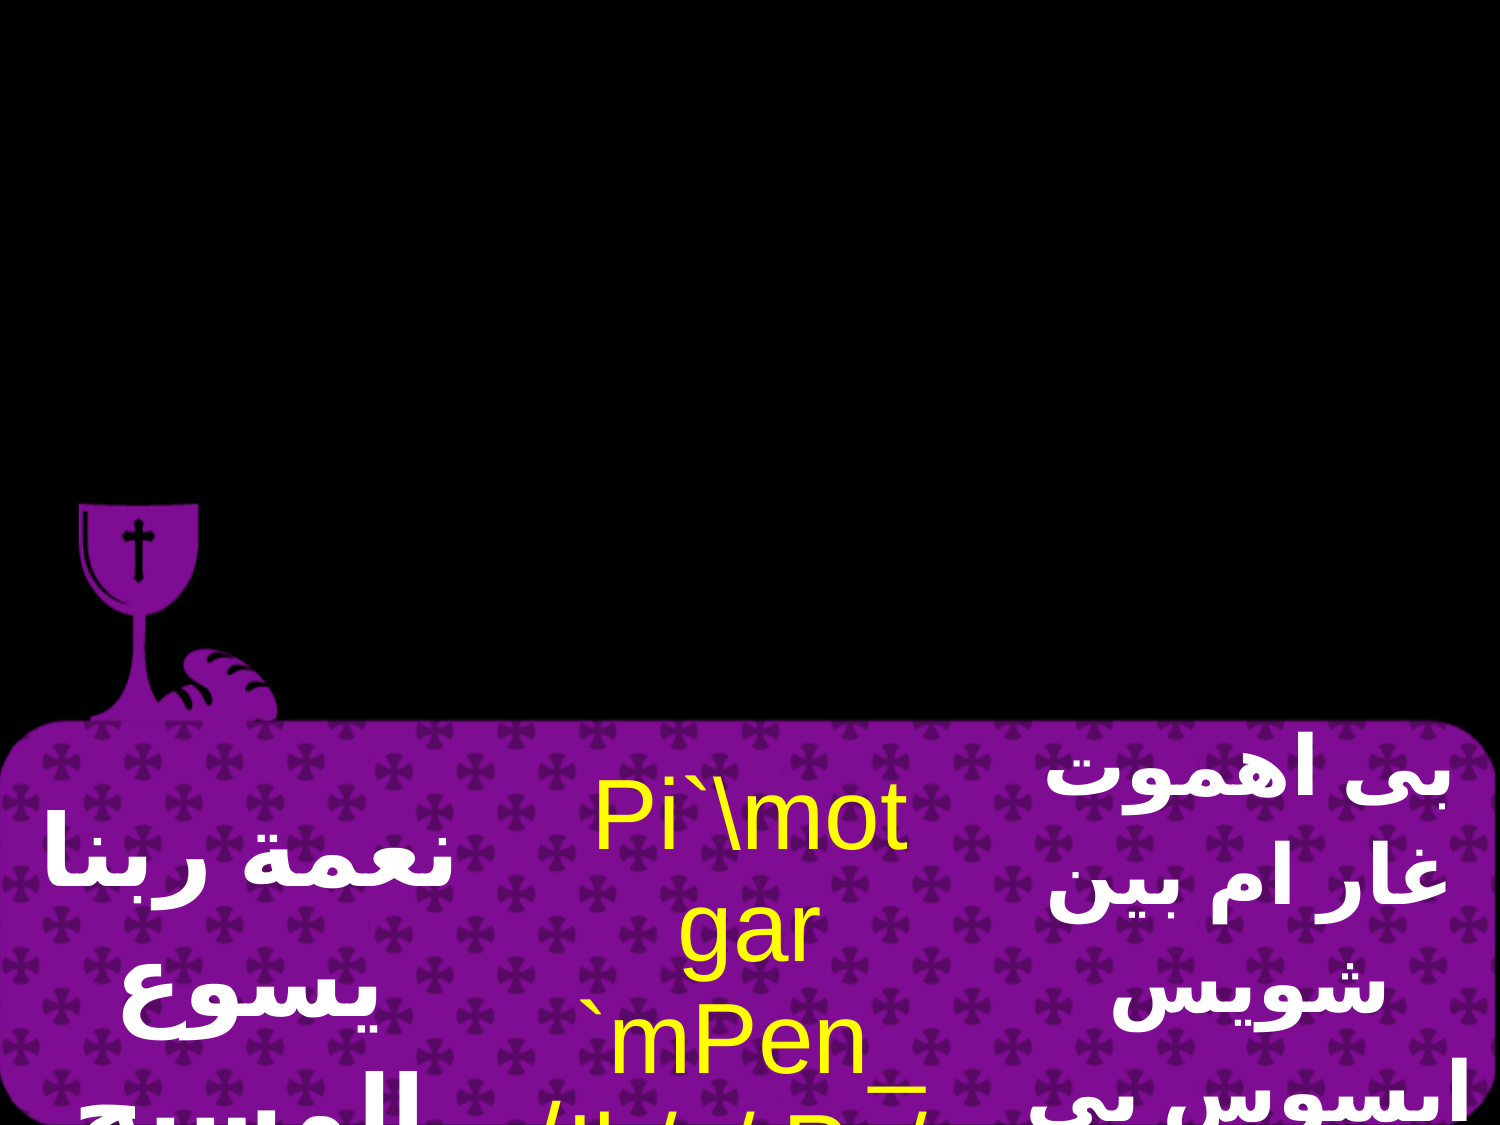

| نعمة ربنا يسوع المسيح | Pi`\mot gar `mPen\_ Ih/c/ Px/c/ | بى اهموت غار ام بين شويس ايسوس بى اخرستوس |
| --- | --- | --- |